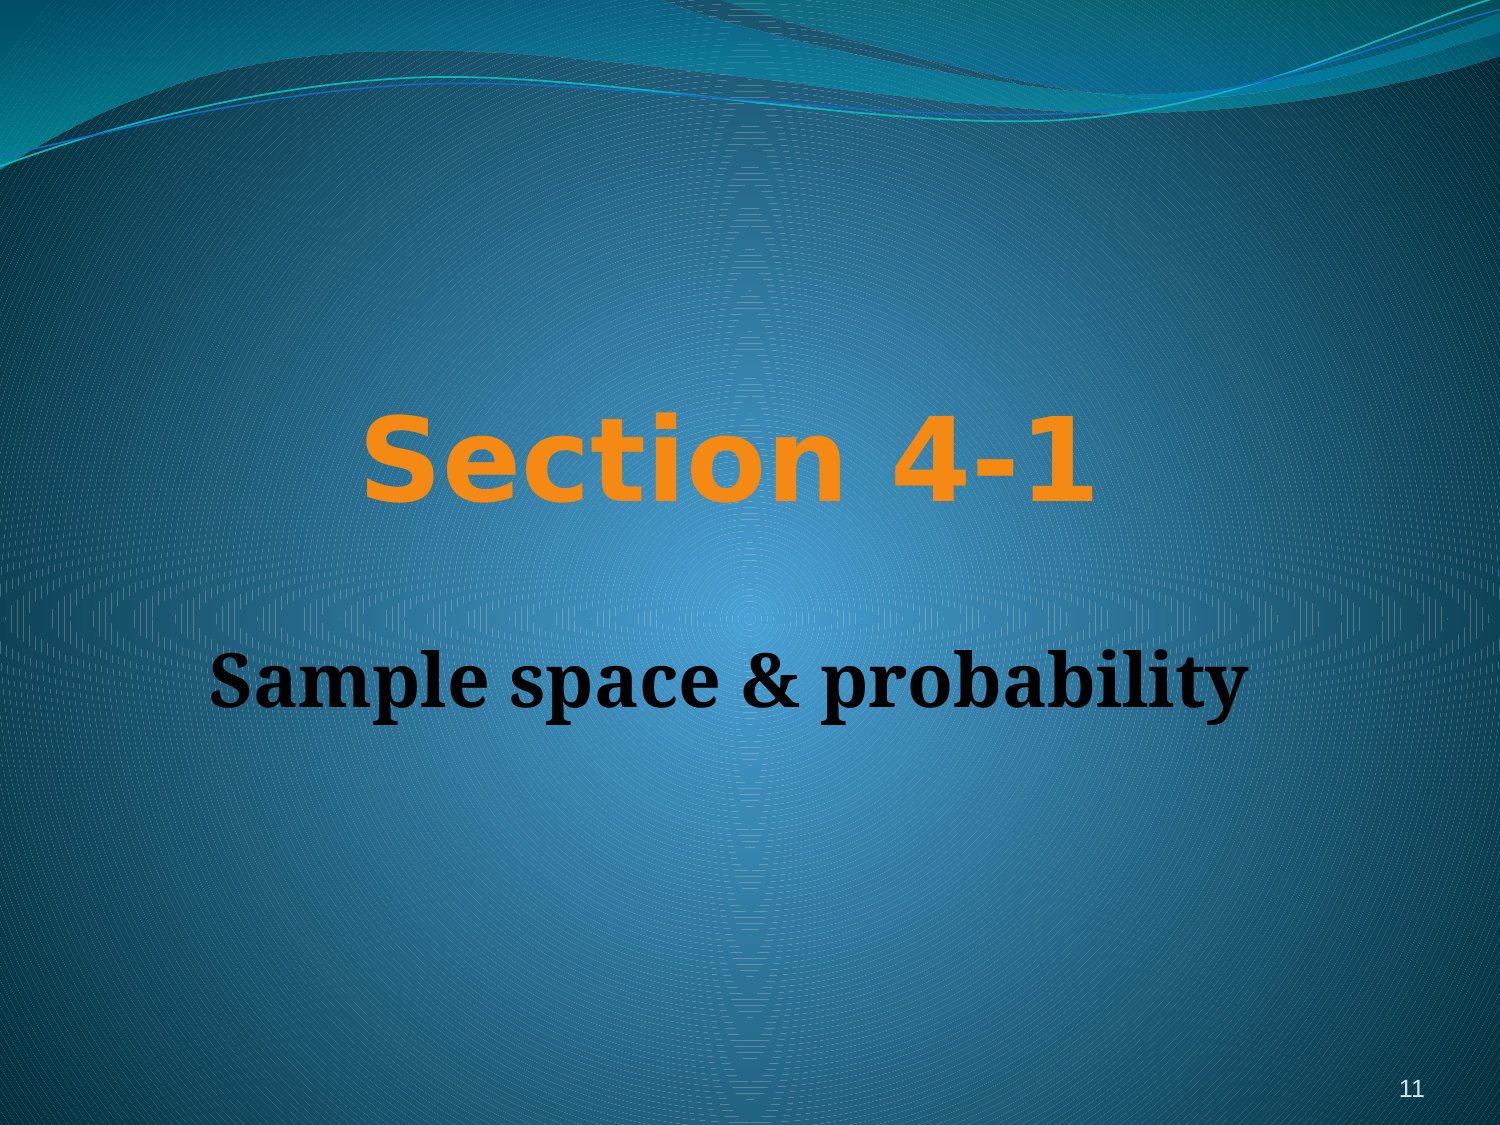

# Section 4-1
Sample space & probability
11